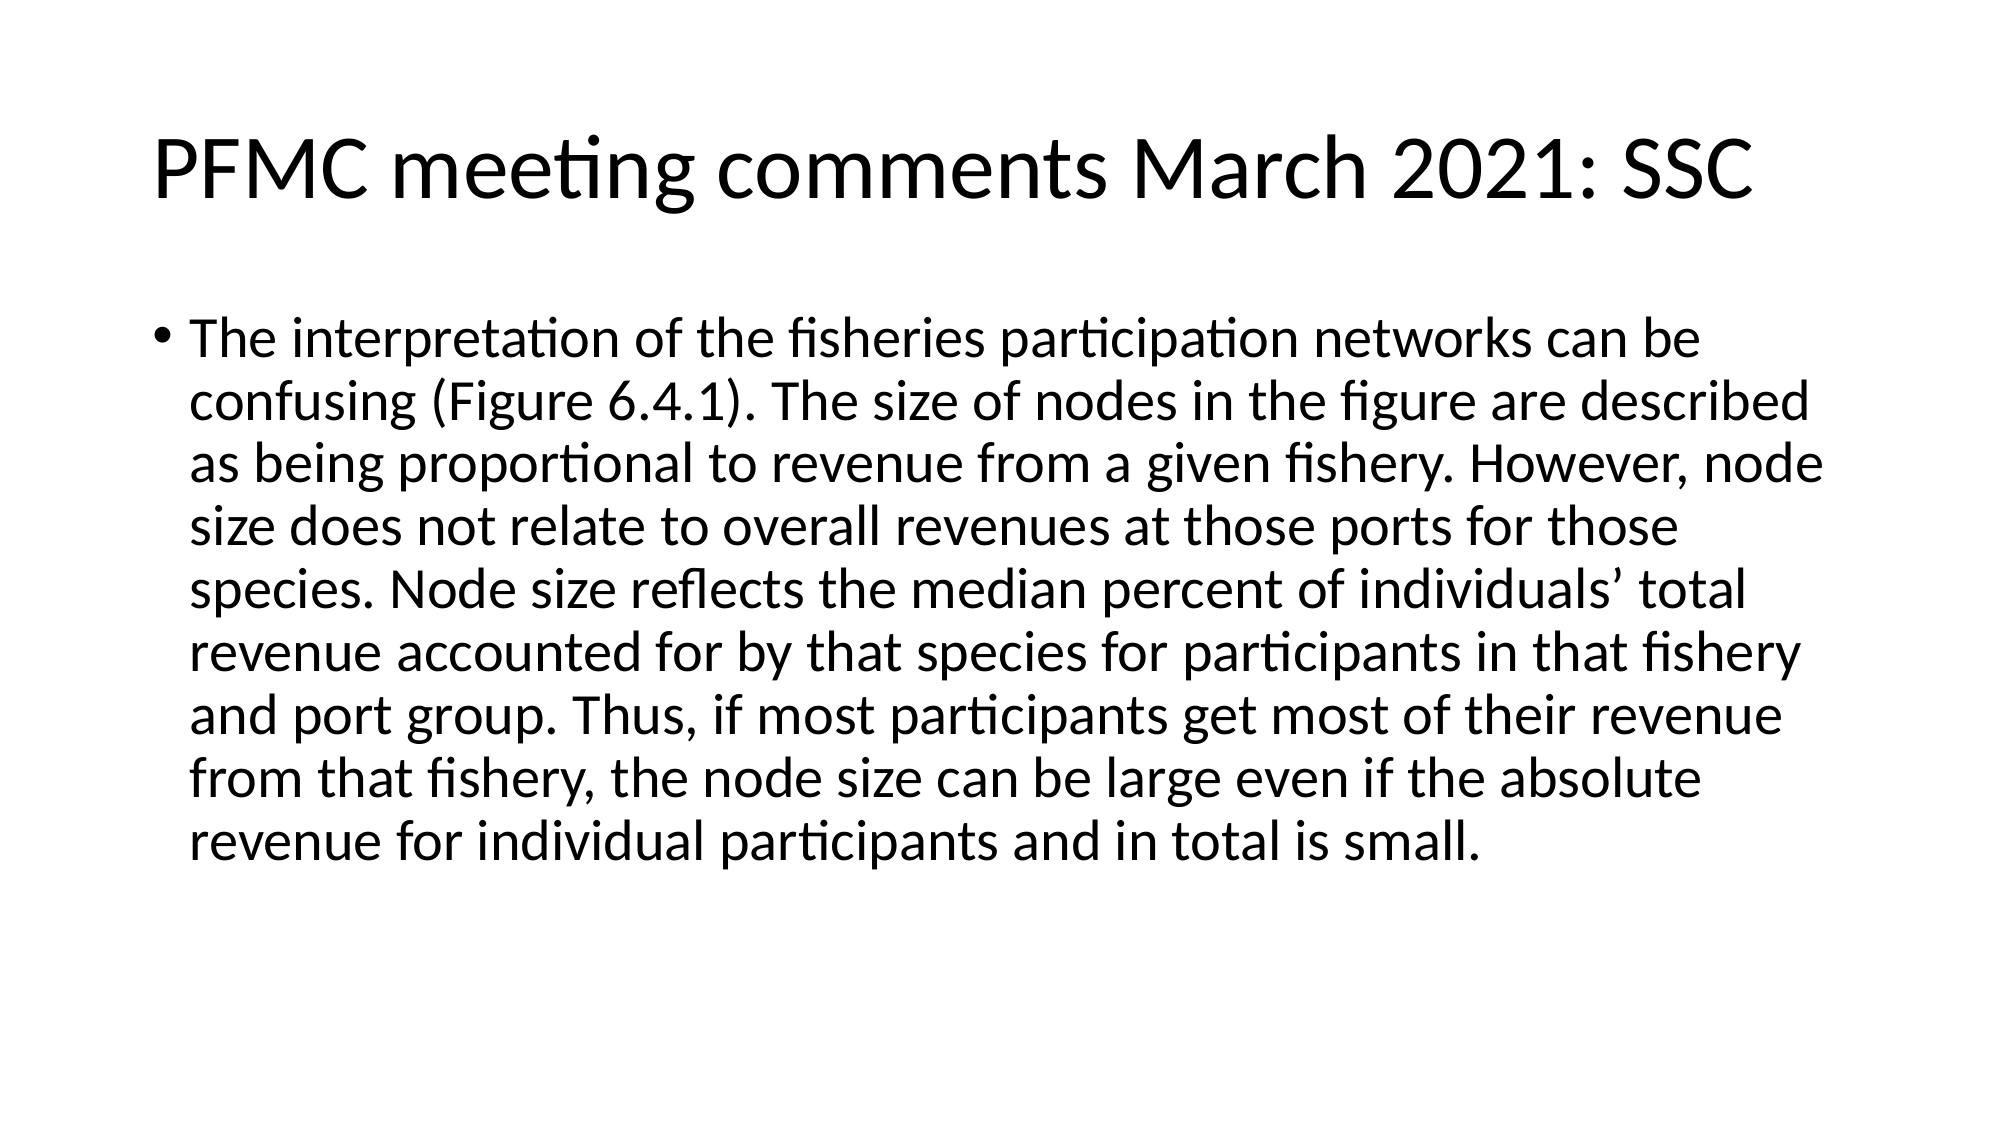

# PFMC meeting comments March 2021: SSC
The interpretation of the fisheries participation networks can be confusing (Figure 6.4.1). The size of nodes in the figure are described as being proportional to revenue from a given fishery. However, node size does not relate to overall revenues at those ports for those species. Node size reflects the median percent of individuals’ total revenue accounted for by that species for participants in that fishery and port group. Thus, if most participants get most of their revenue from that fishery, the node size can be large even if the absolute revenue for individual participants and in total is small.